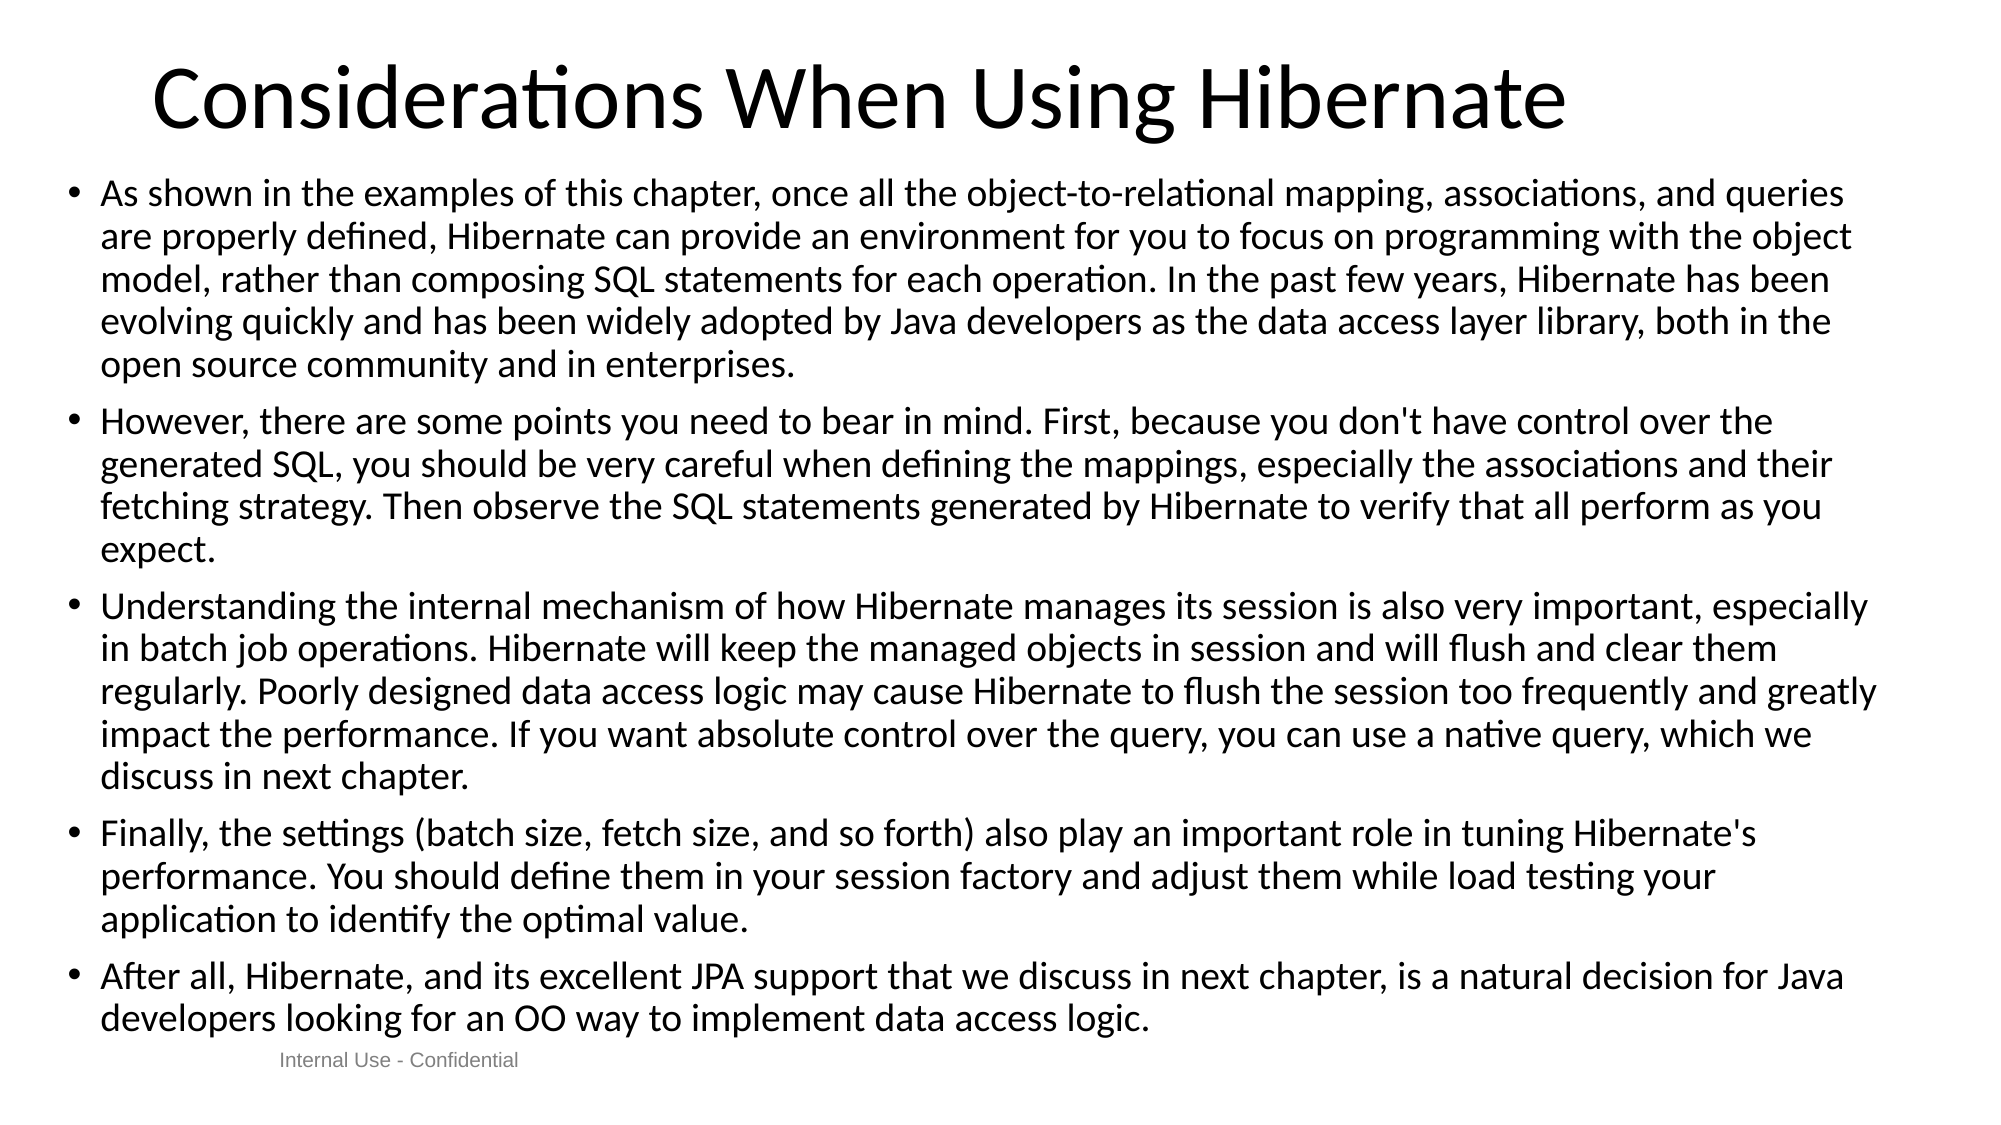

# Considerations When Using Hibernate
As shown in the examples of this chapter, once all the object-to-relational mapping, associations, and queries are properly defined, Hibernate can provide an environment for you to focus on programming with the object model, rather than composing SQL statements for each operation. In the past few years, Hibernate has been evolving quickly and has been widely adopted by Java developers as the data access layer library, both in the open source community and in enterprises.
However, there are some points you need to bear in mind. First, because you don't have control over the generated SQL, you should be very careful when defining the mappings, especially the associations and their fetching strategy. Then observe the SQL statements generated by Hibernate to verify that all perform as you expect.
Understanding the internal mechanism of how Hibernate manages its session is also very important, especially in batch job operations. Hibernate will keep the managed objects in session and will flush and clear them regularly. Poorly designed data access logic may cause Hibernate to flush the session too frequently and greatly impact the performance. If you want absolute control over the query, you can use a native query, which we discuss in next chapter.
Finally, the settings (batch size, fetch size, and so forth) also play an important role in tuning Hibernate's performance. You should define them in your session factory and adjust them while load testing your application to identify the optimal value.
After all, Hibernate, and its excellent JPA support that we discuss in next chapter, is a natural decision for Java developers looking for an OO way to implement data access logic.